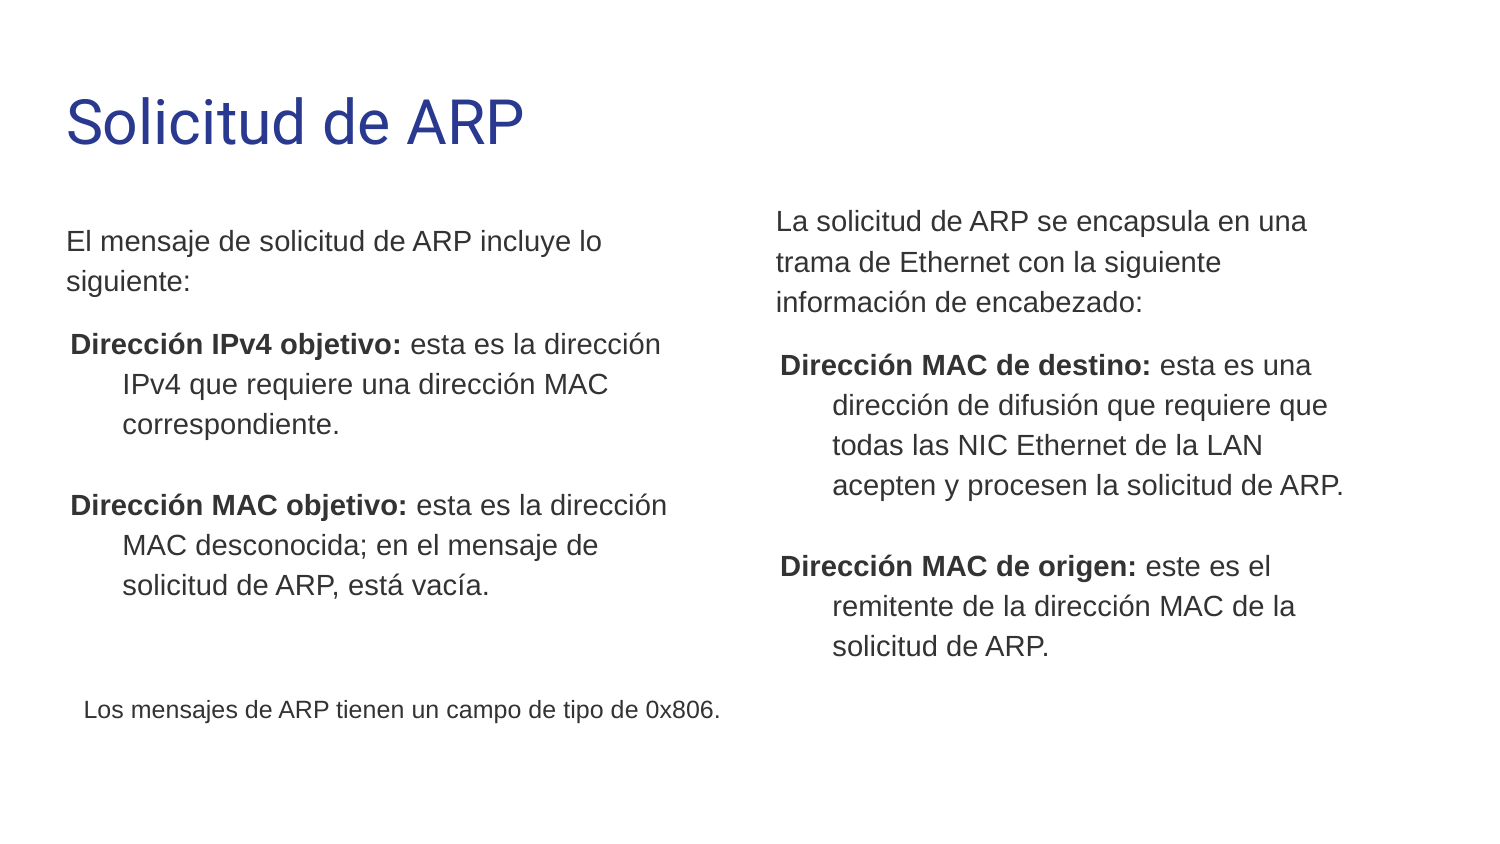

# Solicitud de ARP
La solicitud de ARP se encapsula en una trama de Ethernet con la siguiente información de encabezado:
Dirección MAC de destino: esta es una dirección de difusión que requiere que todas las NIC Ethernet de la LAN acepten y procesen la solicitud de ARP.

Dirección MAC de origen: este es el remitente de la dirección MAC de la solicitud de ARP.

El mensaje de solicitud de ARP incluye lo siguiente:
Dirección IPv4 objetivo: esta es la dirección IPv4 que requiere una dirección MAC correspondiente.

Dirección MAC objetivo: esta es la dirección MAC desconocida; en el mensaje de solicitud de ARP, está vacía.

Los mensajes de ARP tienen un campo de tipo de 0x806.